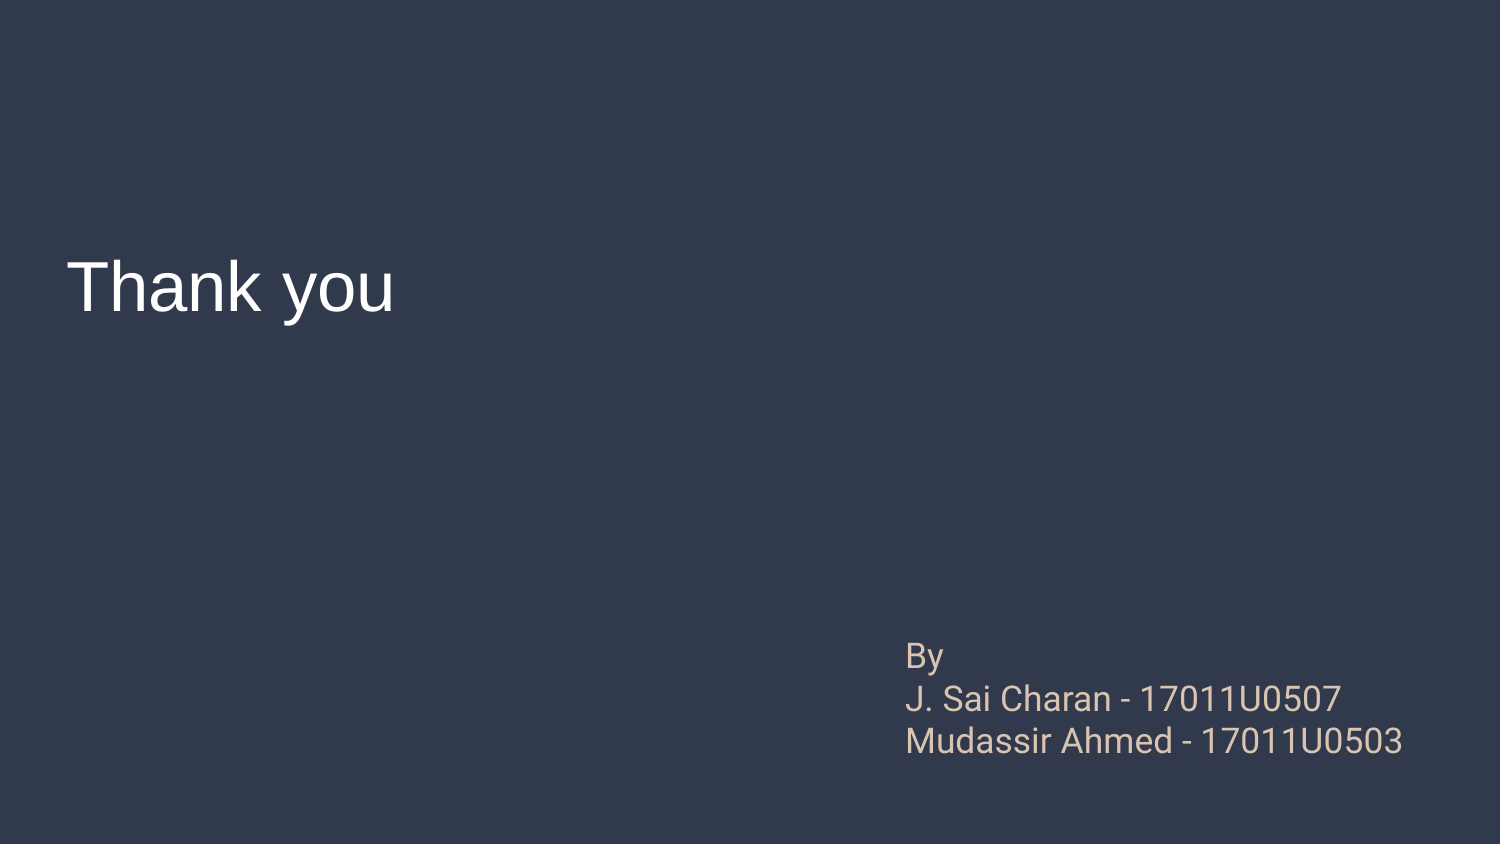

# Thank you
By
J. Sai Charan - 17011U0507
Mudassir Ahmed - 17011U0503